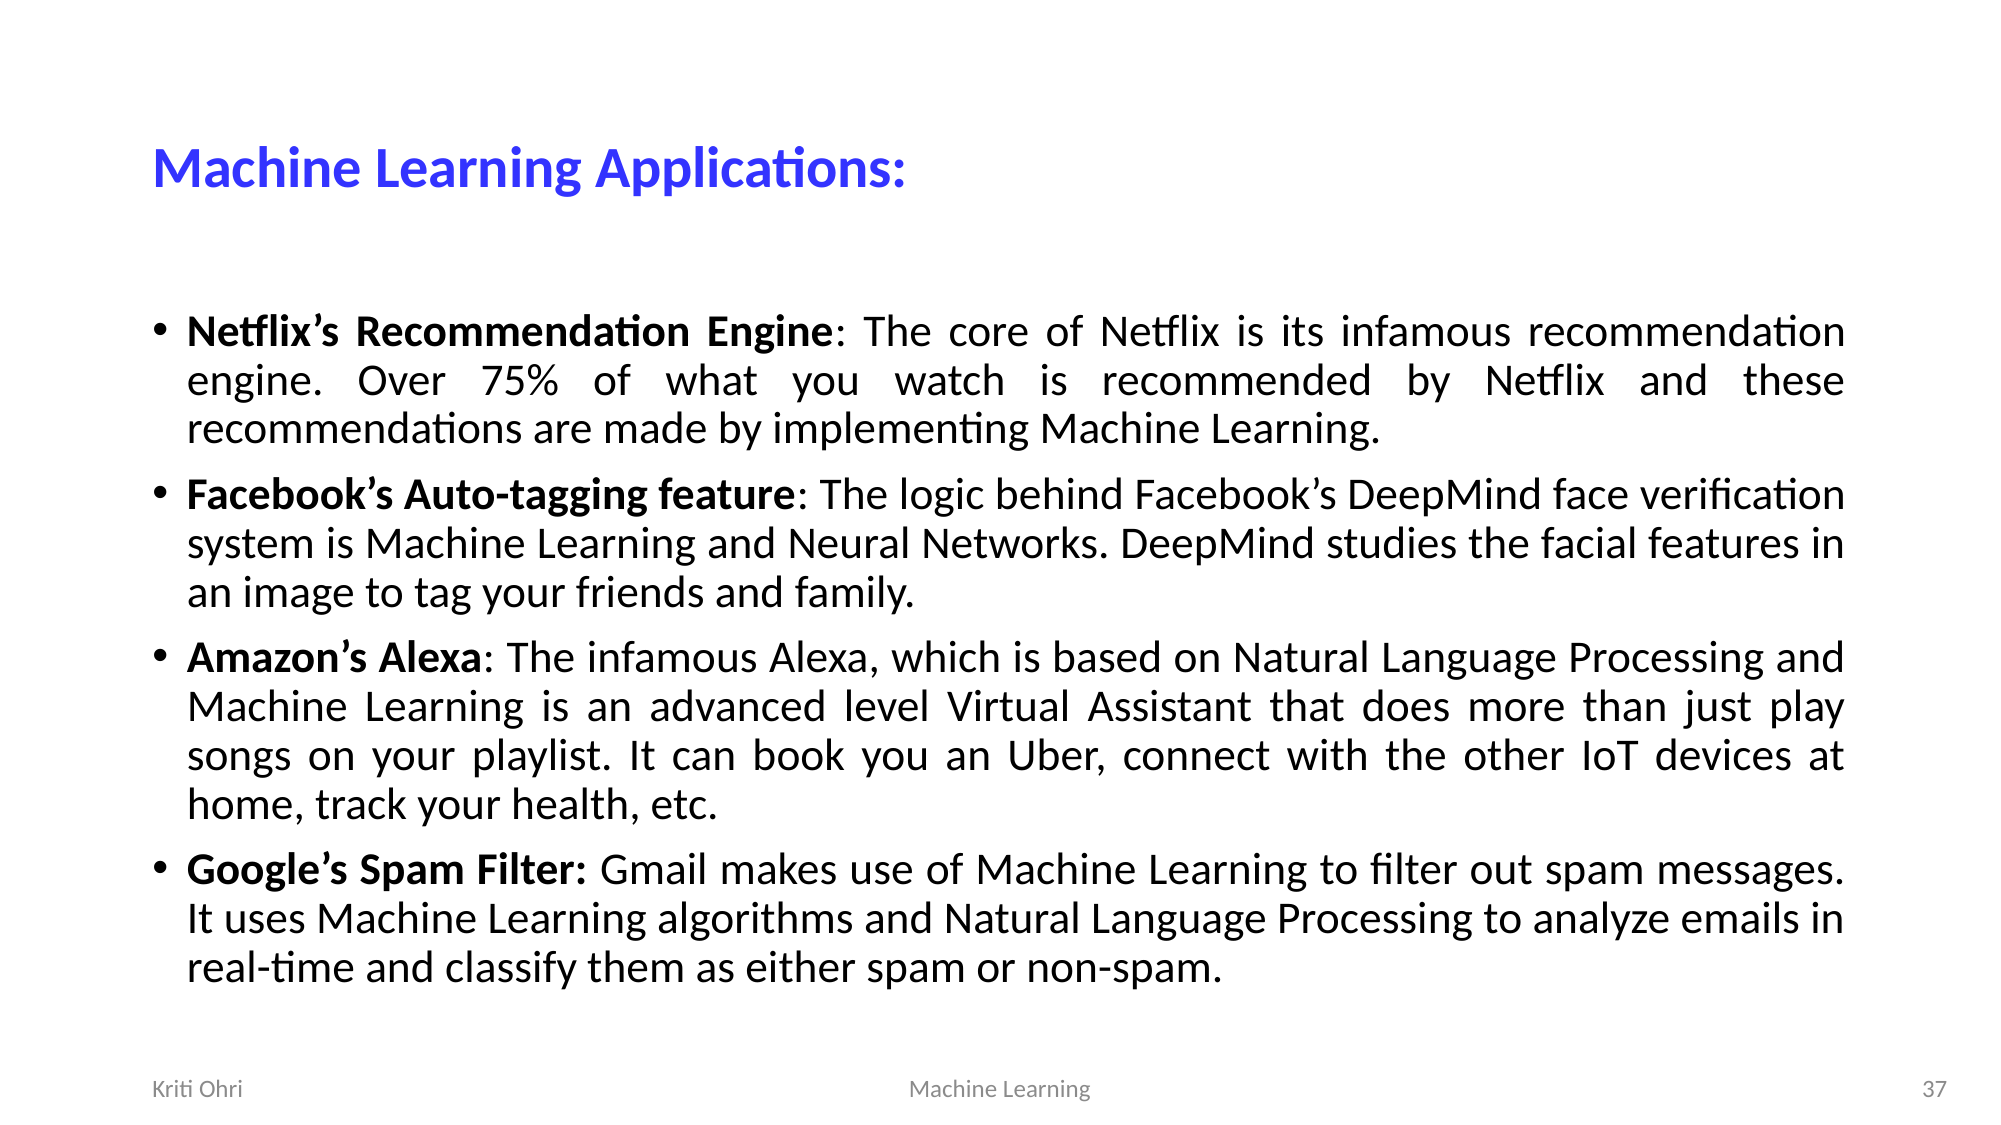

# Machine Learning Applications:
Netflix’s Recommendation Engine: The core of Netflix is its infamous recommendation engine. Over 75% of what you watch is recommended by Netflix and these recommendations are made by implementing Machine Learning.
Facebook’s Auto-tagging feature: The logic behind Facebook’s DeepMind face verification system is Machine Learning and Neural Networks. DeepMind studies the facial features in an image to tag your friends and family.
Amazon’s Alexa: The infamous Alexa, which is based on Natural Language Processing and Machine Learning is an advanced level Virtual Assistant that does more than just play songs on your playlist. It can book you an Uber, connect with the other IoT devices at home, track your health, etc.
Google’s Spam Filter: Gmail makes use of Machine Learning to filter out spam messages. It uses Machine Learning algorithms and Natural Language Processing to analyze emails in real-time and classify them as either spam or non-spam.
Kriti Ohri
Machine Learning